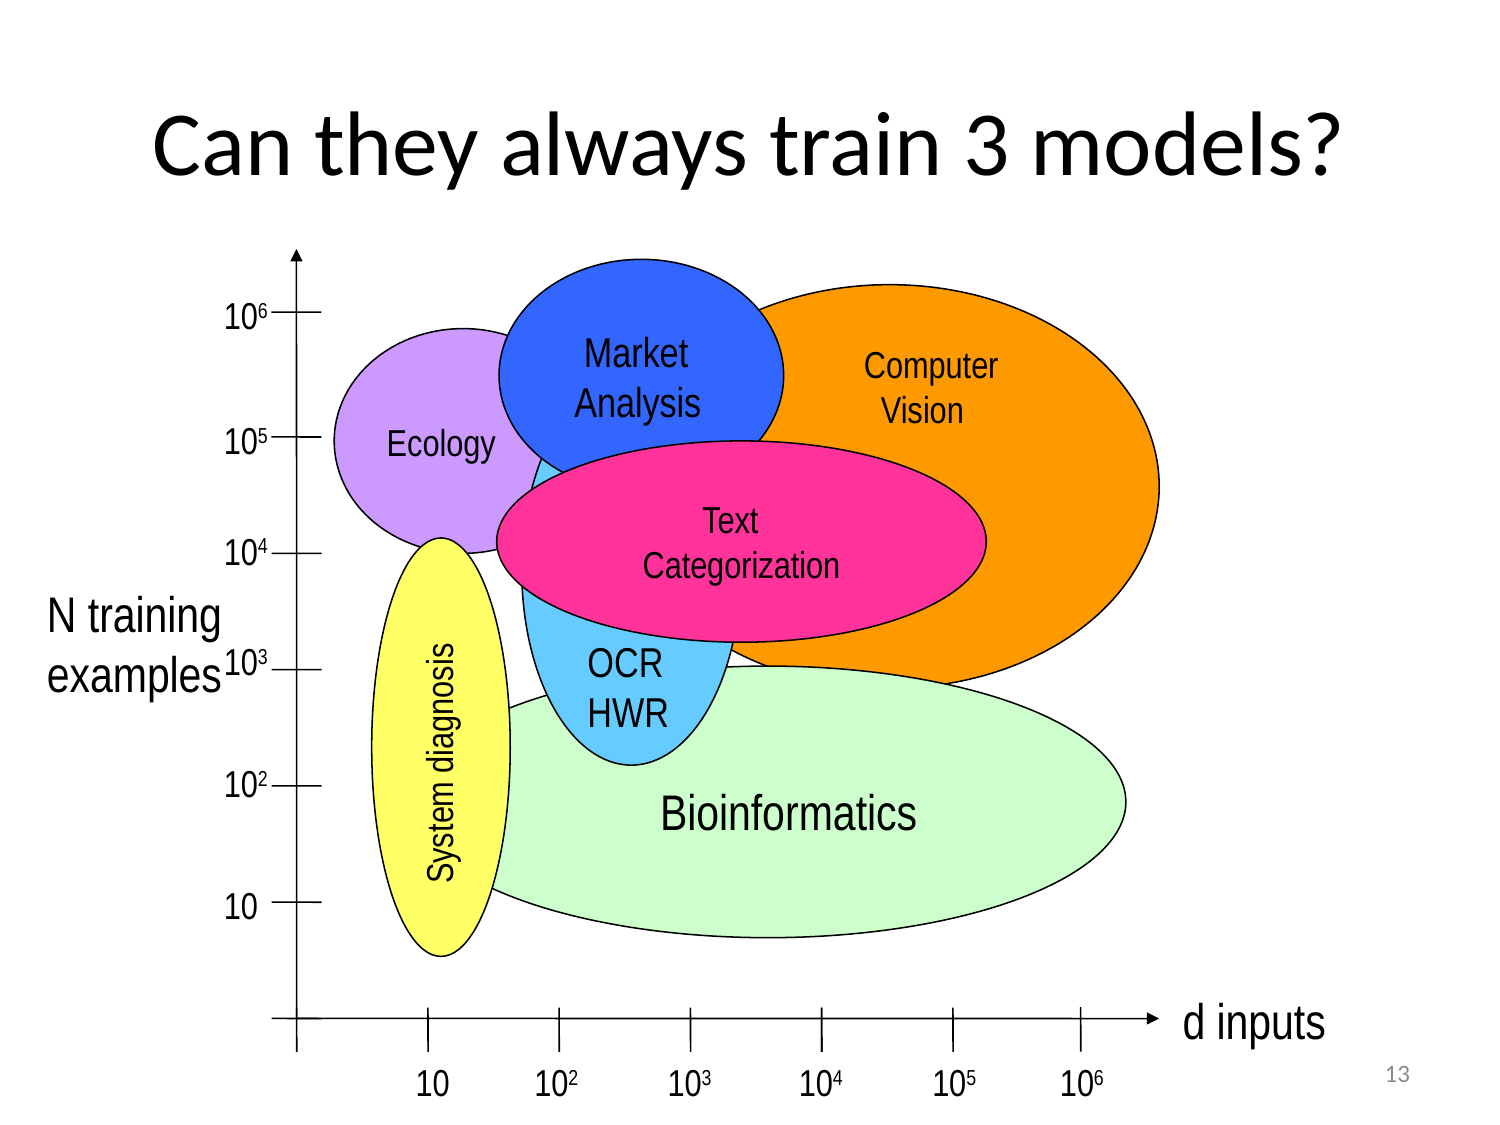

# Can they always train 3 models?

   Market
  Analysis

Ecology
Computer
  Vision

  OCR
  HWR
105

              Text
       Categorization
104

N training examples
103

System diagnosis
102

Bioinformatics
10
d inputs

10
102
103
104
105
106

13
106